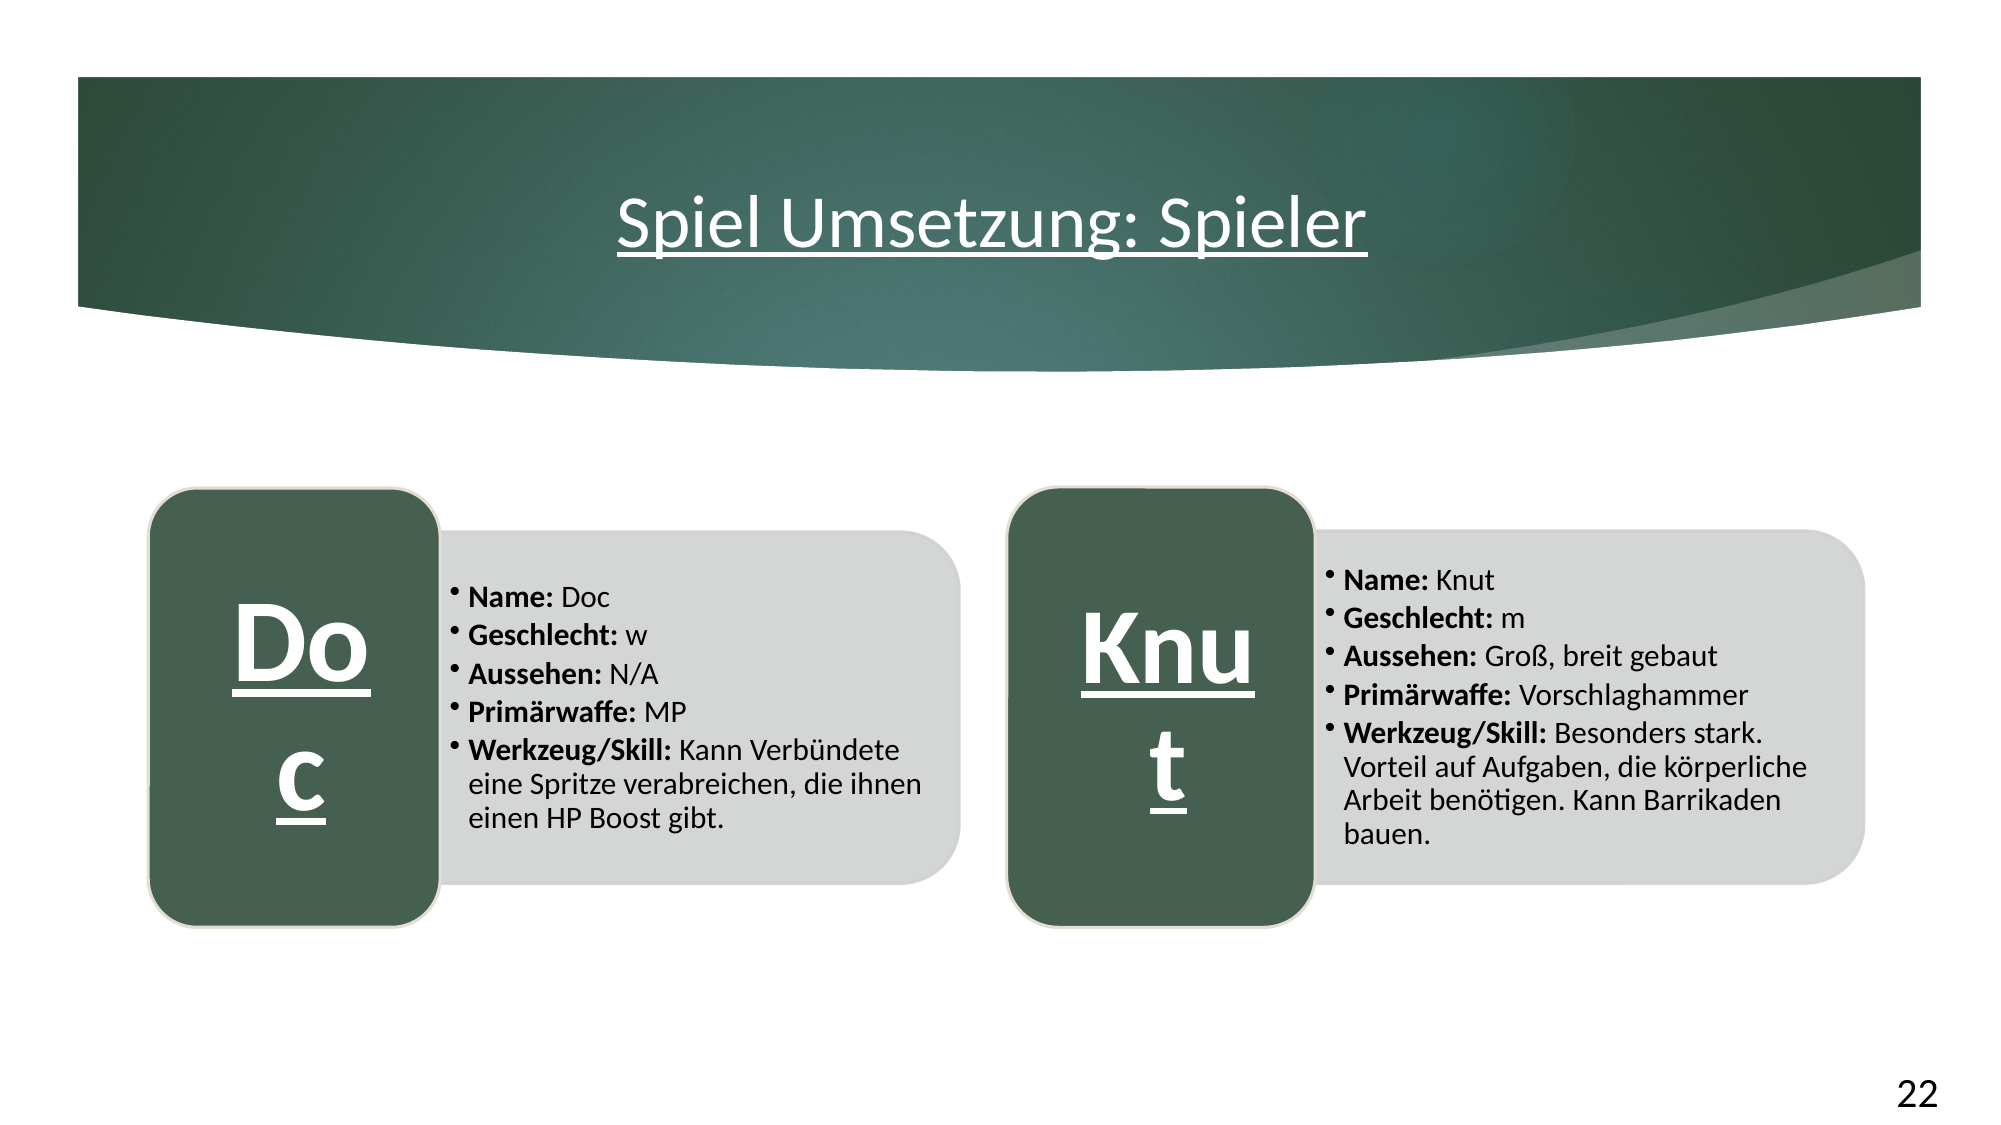

# Spiel Umsetzung: Spieler

Name: Knut
Geschlecht: m
Aussehen: Groß, breit gebaut
Primärwaffe: Vorschlaghammer
Werkzeug/Skill: Besonders stark. Vorteil auf Aufgaben, die körperliche Arbeit benötigen. Kann Barrikaden bauen.
Knut
Name: Doc
Geschlecht: w
Aussehen: N/A
Primärwaffe: MP
Werkzeug/Skill: Kann Verbündete eine Spritze verabreichen, die ihnen einen HP Boost gibt.
Doc
22